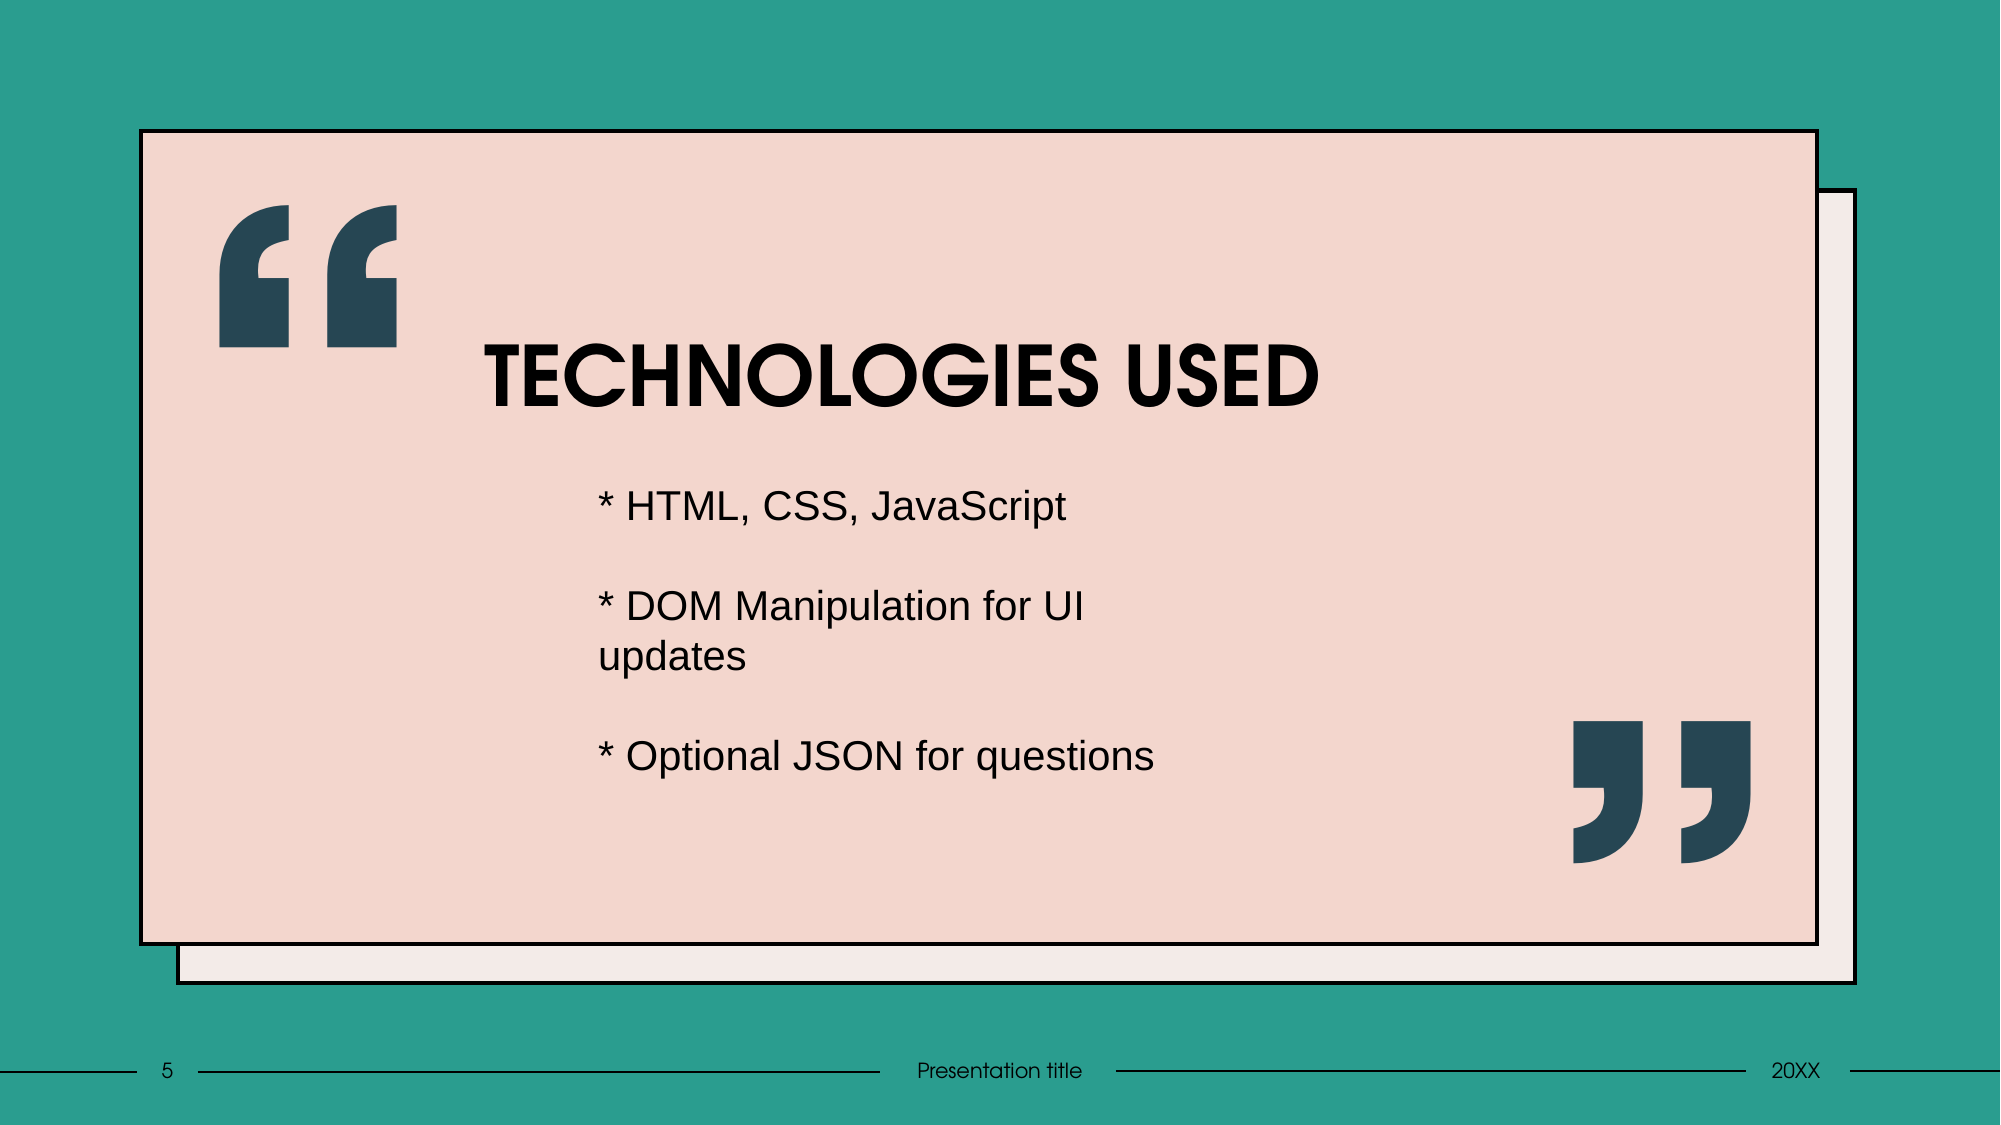

“
# TECHNOLOGIES USED
* HTML, CSS, JavaScript
* DOM Manipulation for UI updates
* Optional JSON for questions

”
5
Presentation title
20XX